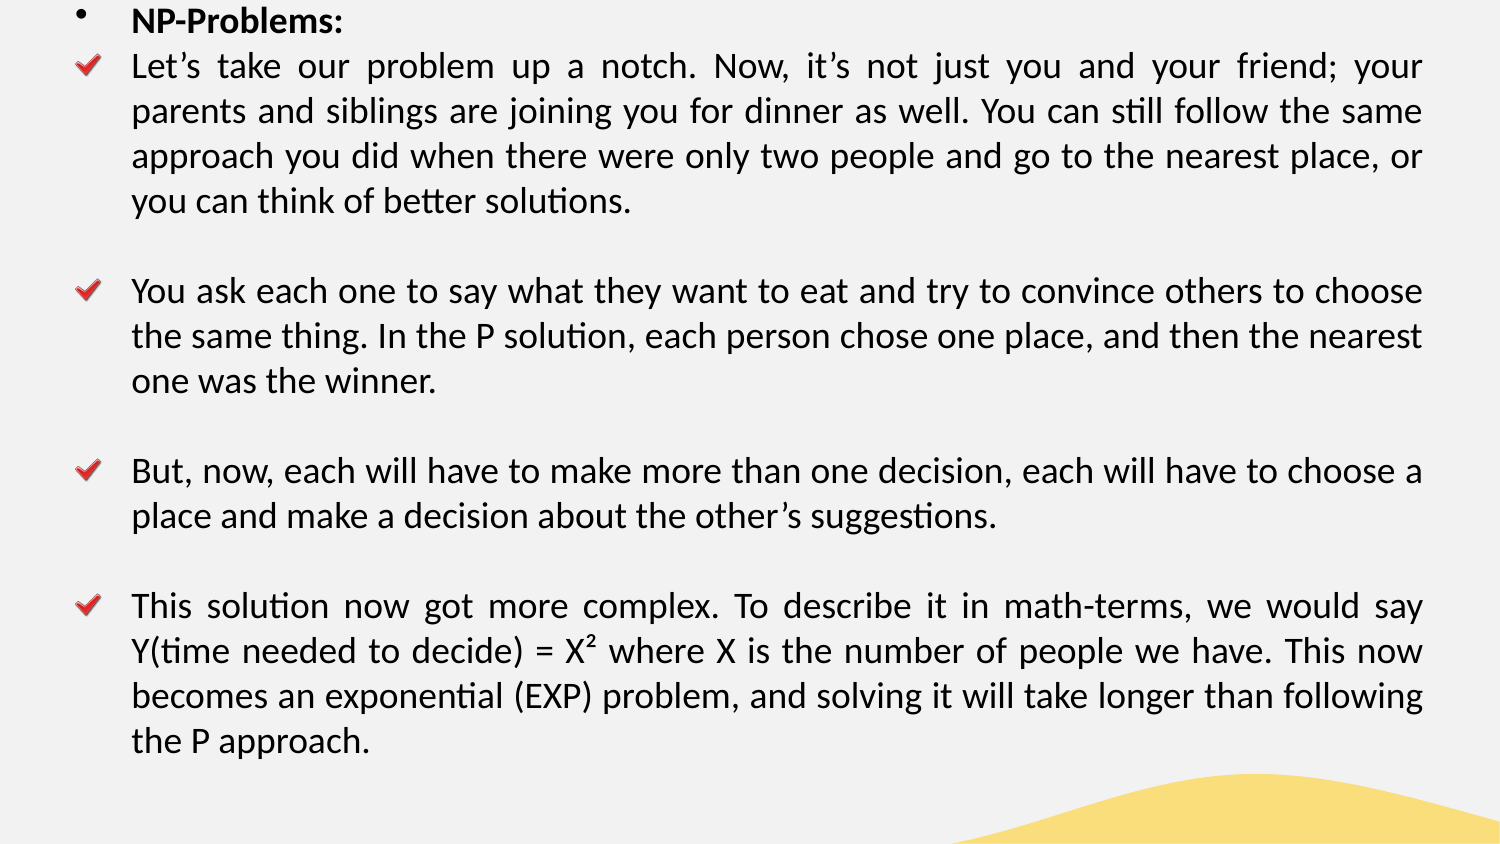

NP-Problems:
Let’s take our problem up a notch. Now, it’s not just you and your friend; your parents and siblings are joining you for dinner as well. You can still follow the same approach you did when there were only two people and go to the nearest place, or you can think of better solutions.

You ask each one to say what they want to eat and try to convince others to choose the same thing. In the P solution, each person chose one place, and then the nearest one was the winner.

But, now, each will have to make more than one decision, each will have to choose a place and make a decision about the other’s suggestions.

This solution now got more complex. To describe it in math-terms, we would say Y(time needed to decide) = X² where X is the number of people we have. This now becomes an exponential (EXP) problem, and solving it will take longer than following the P approach.